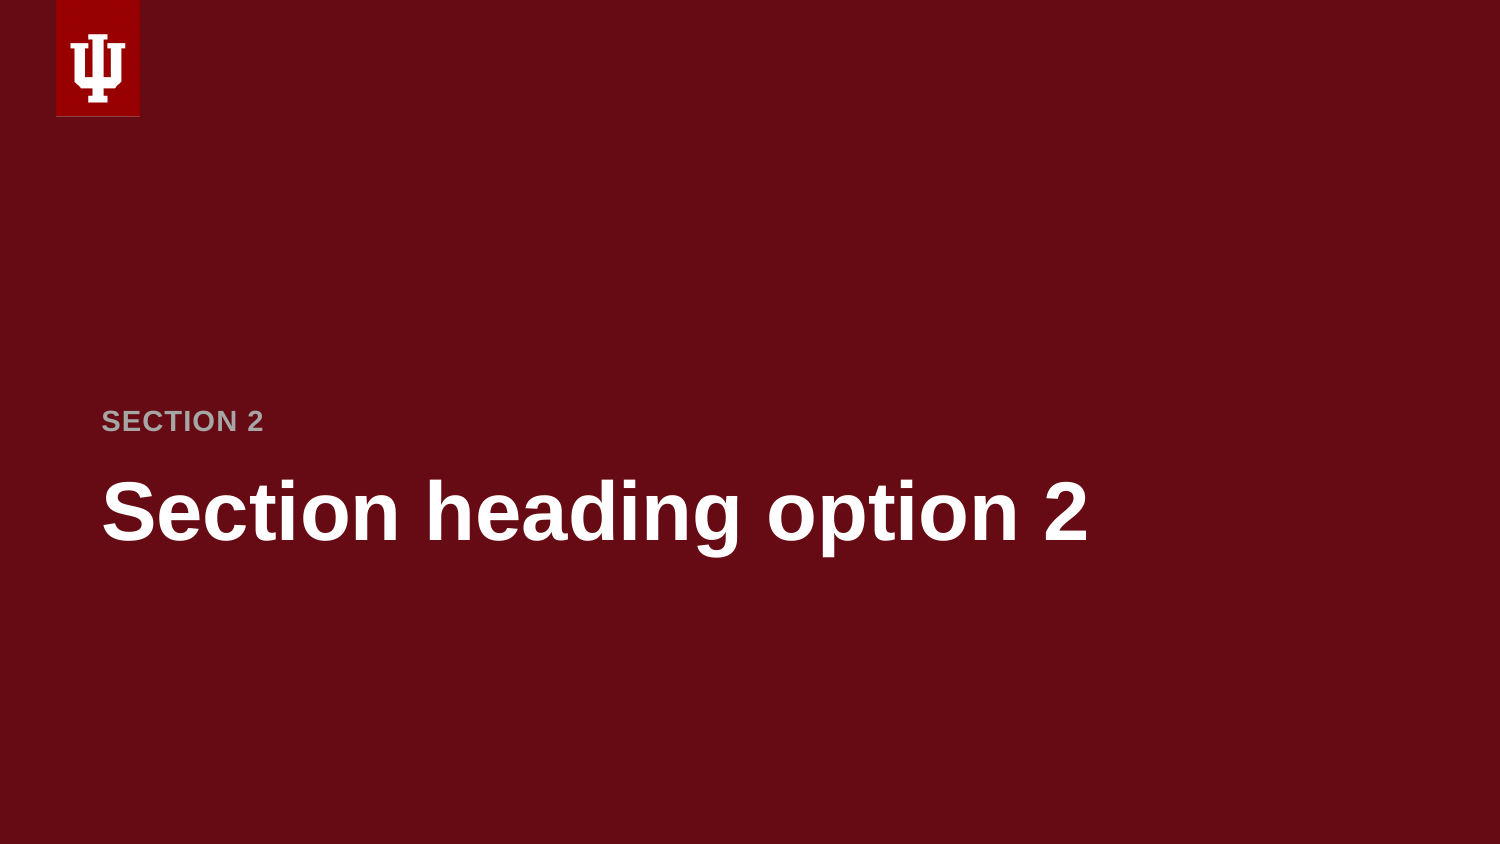

SECTION 2
# Section heading option 2